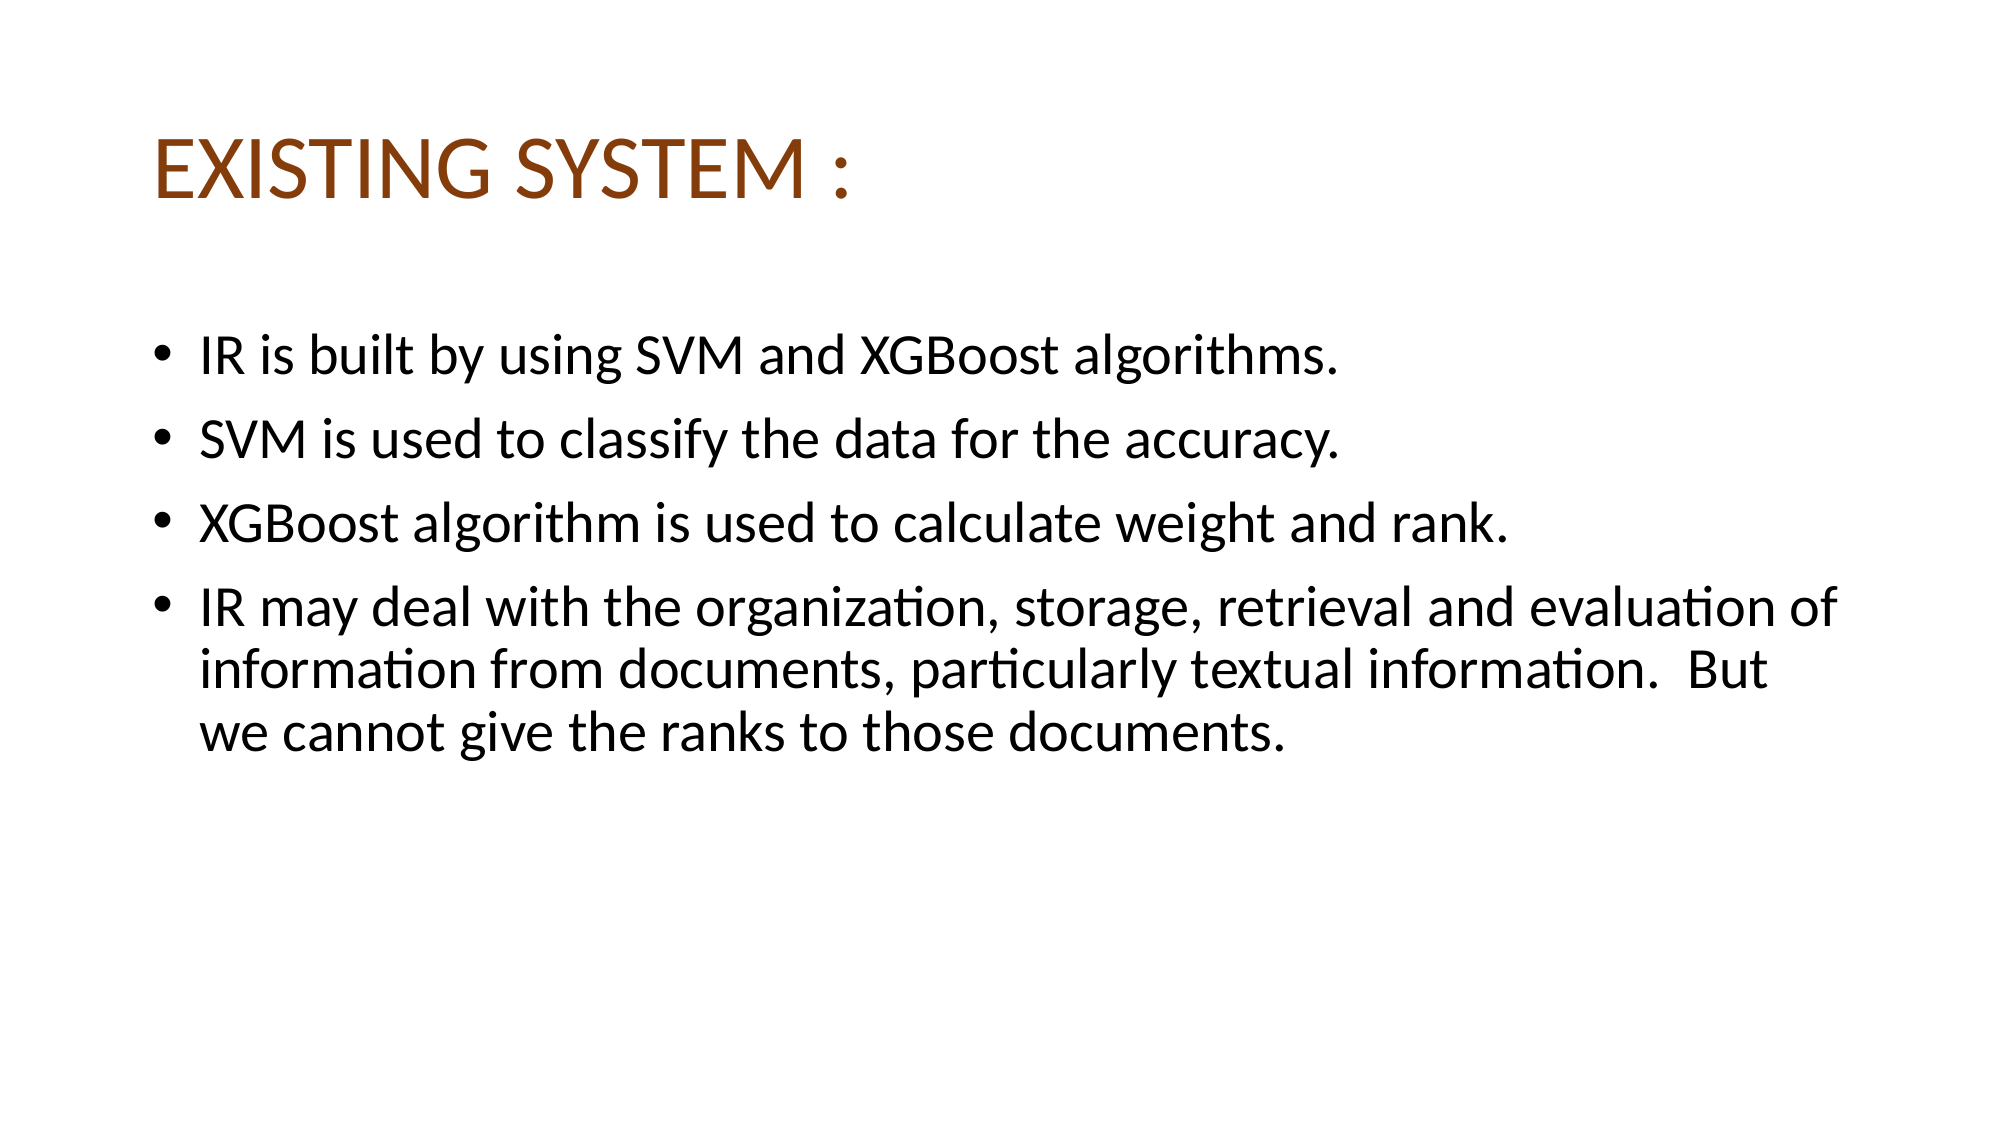

# EXISTING SYSTEM :
IR is built by using SVM and XGBoost algorithms.
SVM is used to classify the data for the accuracy.
XGBoost algorithm is used to calculate weight and rank.
IR may deal with the organization, storage, retrieval and evaluation of information from documents, particularly textual information.  But we cannot give the ranks to those documents.